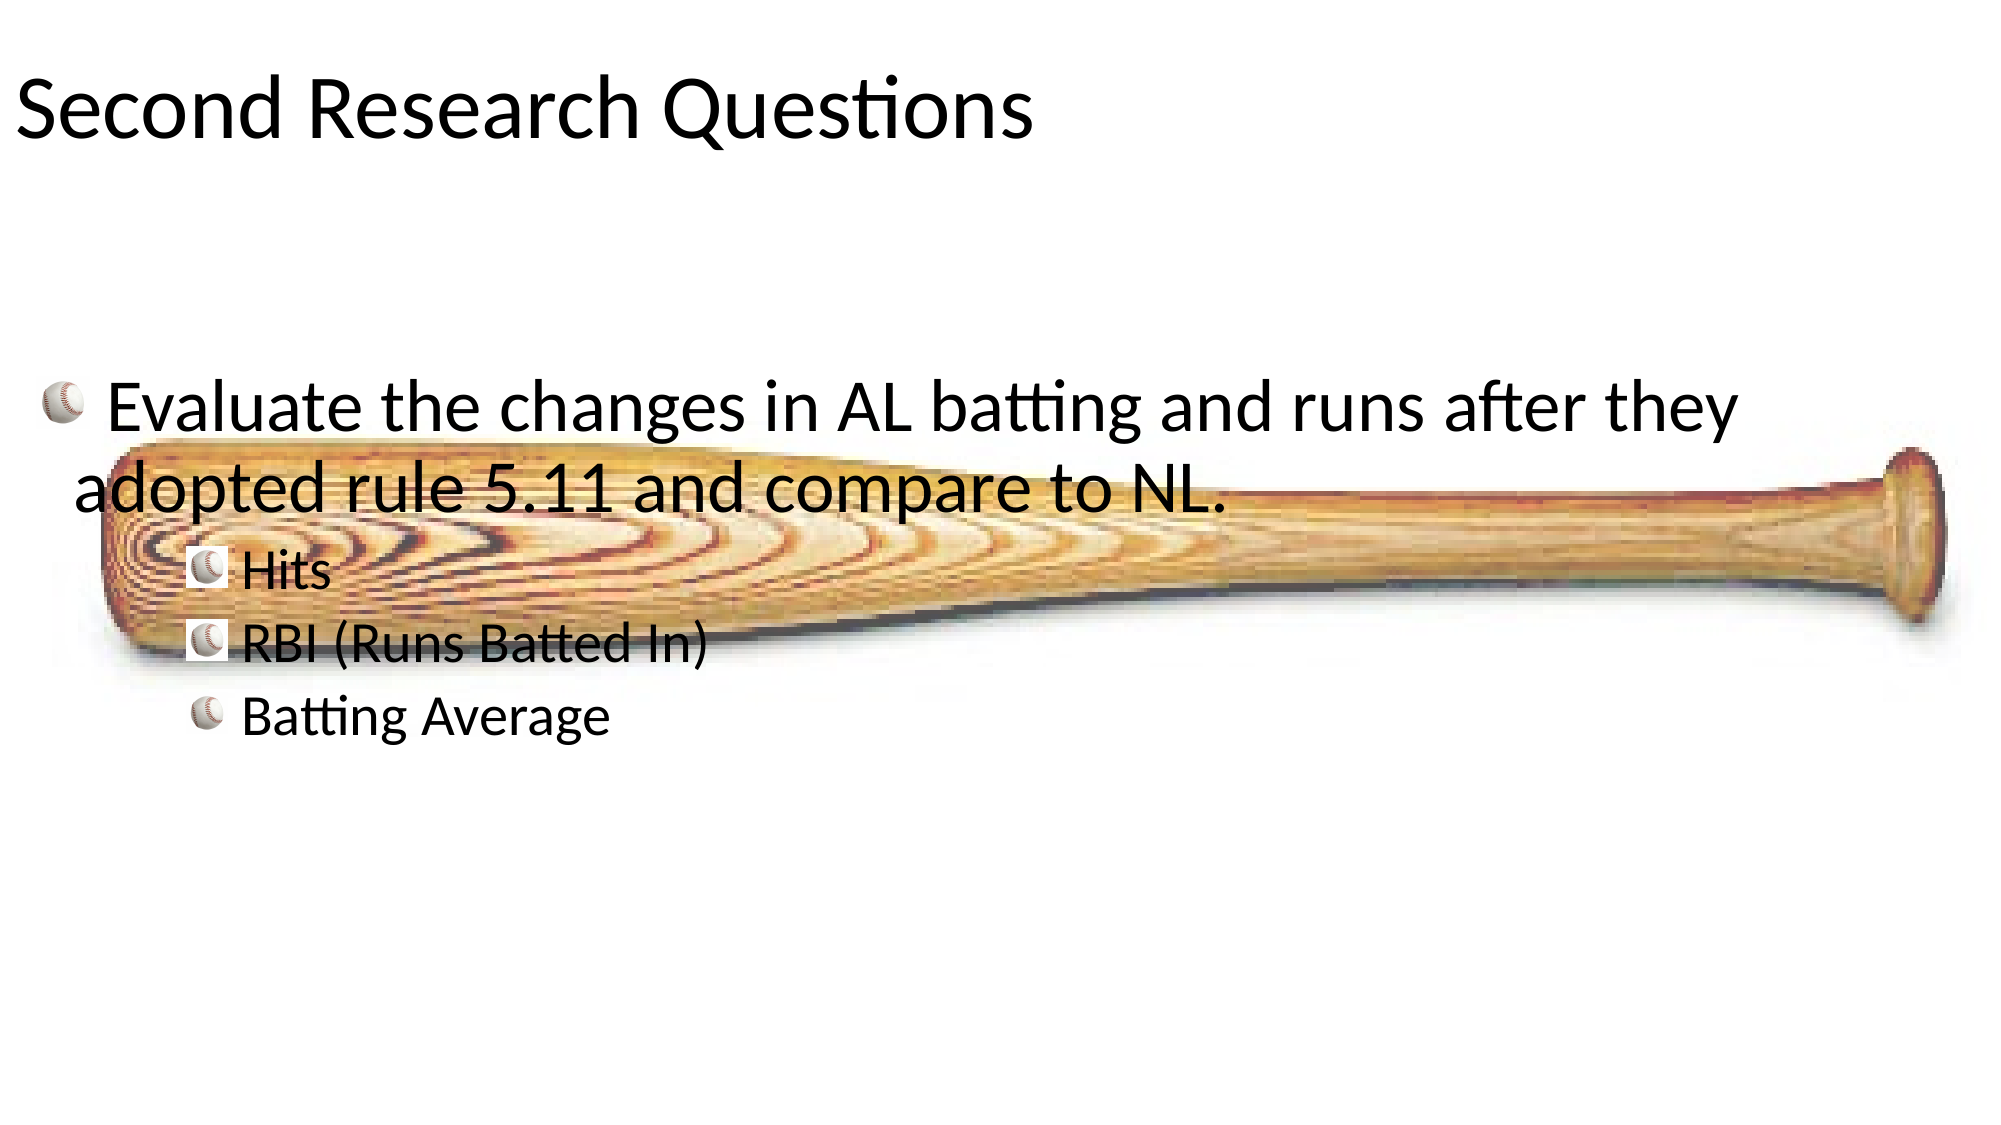

# Second Research Questions

 Evaluate the changes in AL batting and runs after they adopted rule 5.11 and compare to NL.
 Hits
 RBI (Runs Batted In)
 Batting Average